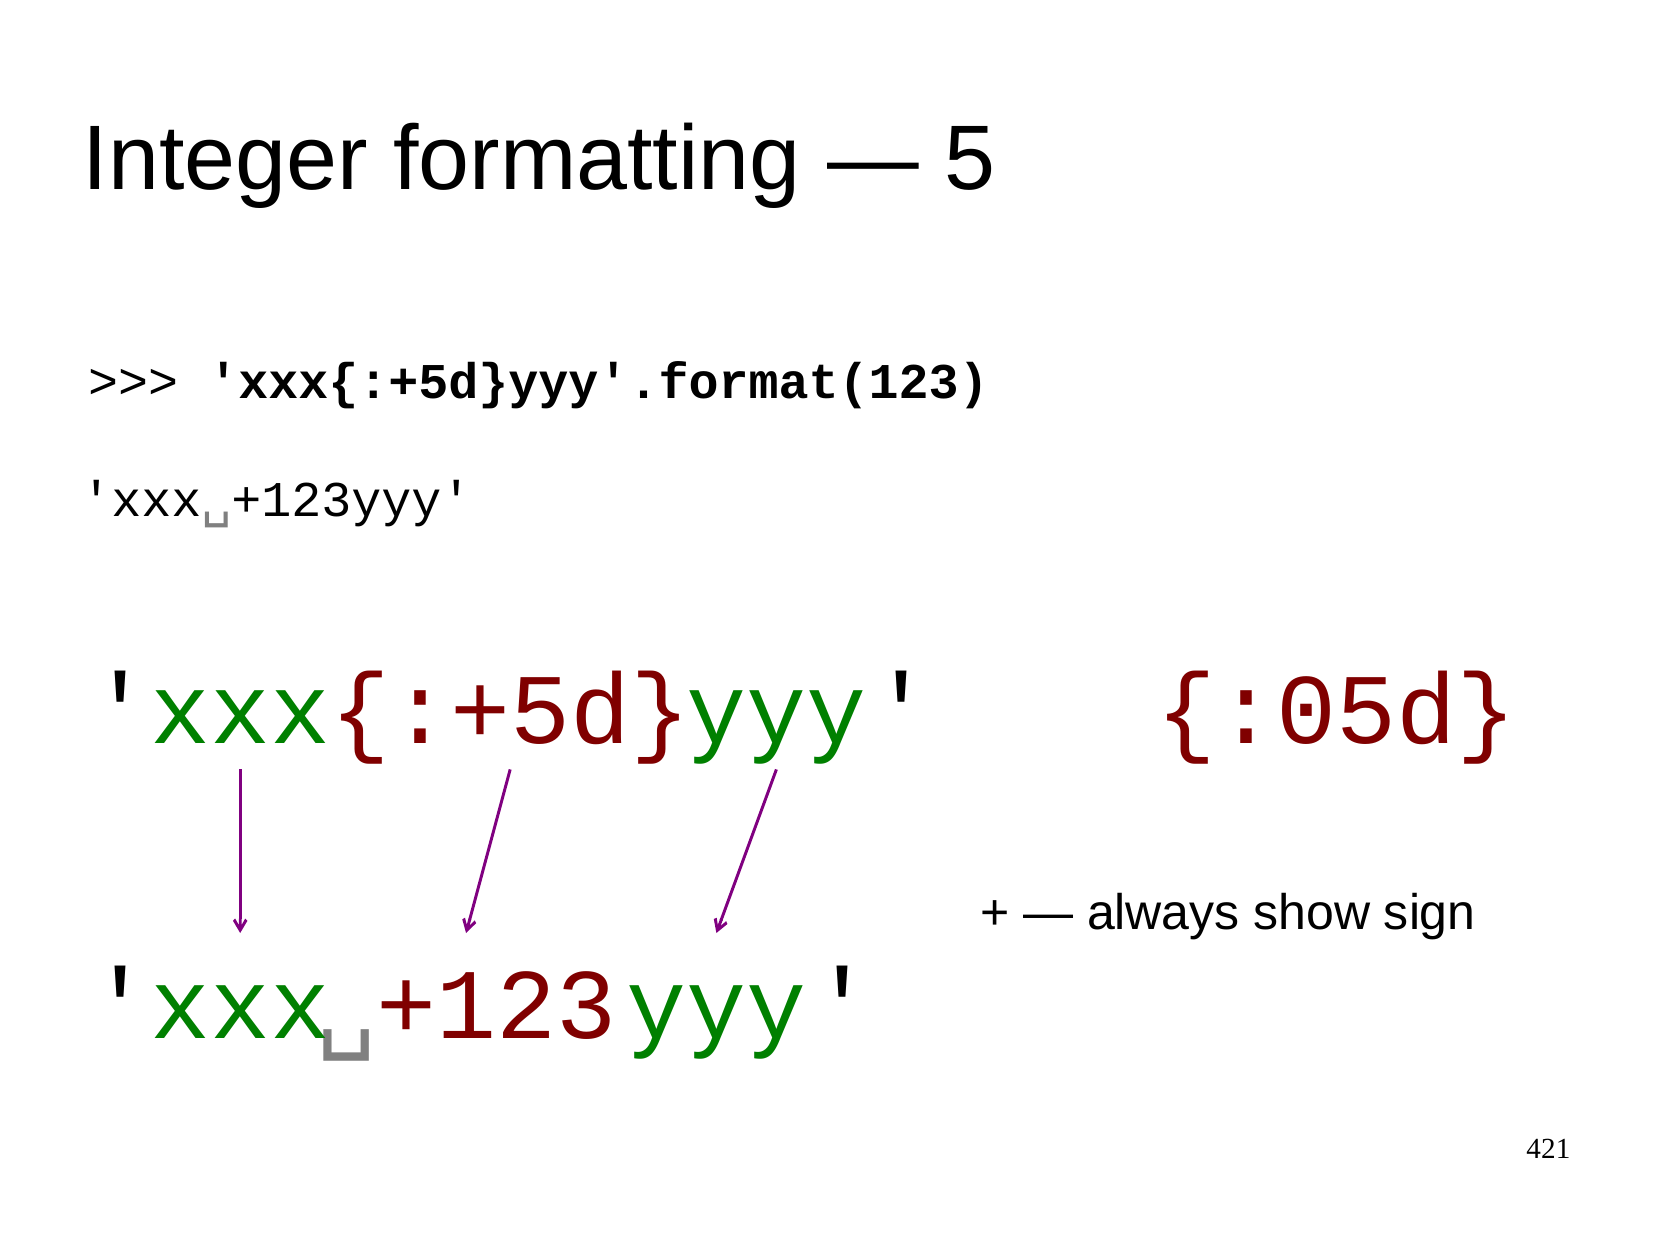

Integer formatting ― 5
>>>
'xxx{:+5d}yyy'.format(123)
'xxx␣+123yyy'
'
xxx
{:+5d}
yyy
'
{:05d}
+ ― always show sign
'
xxx
␣+123
yyy
'
421